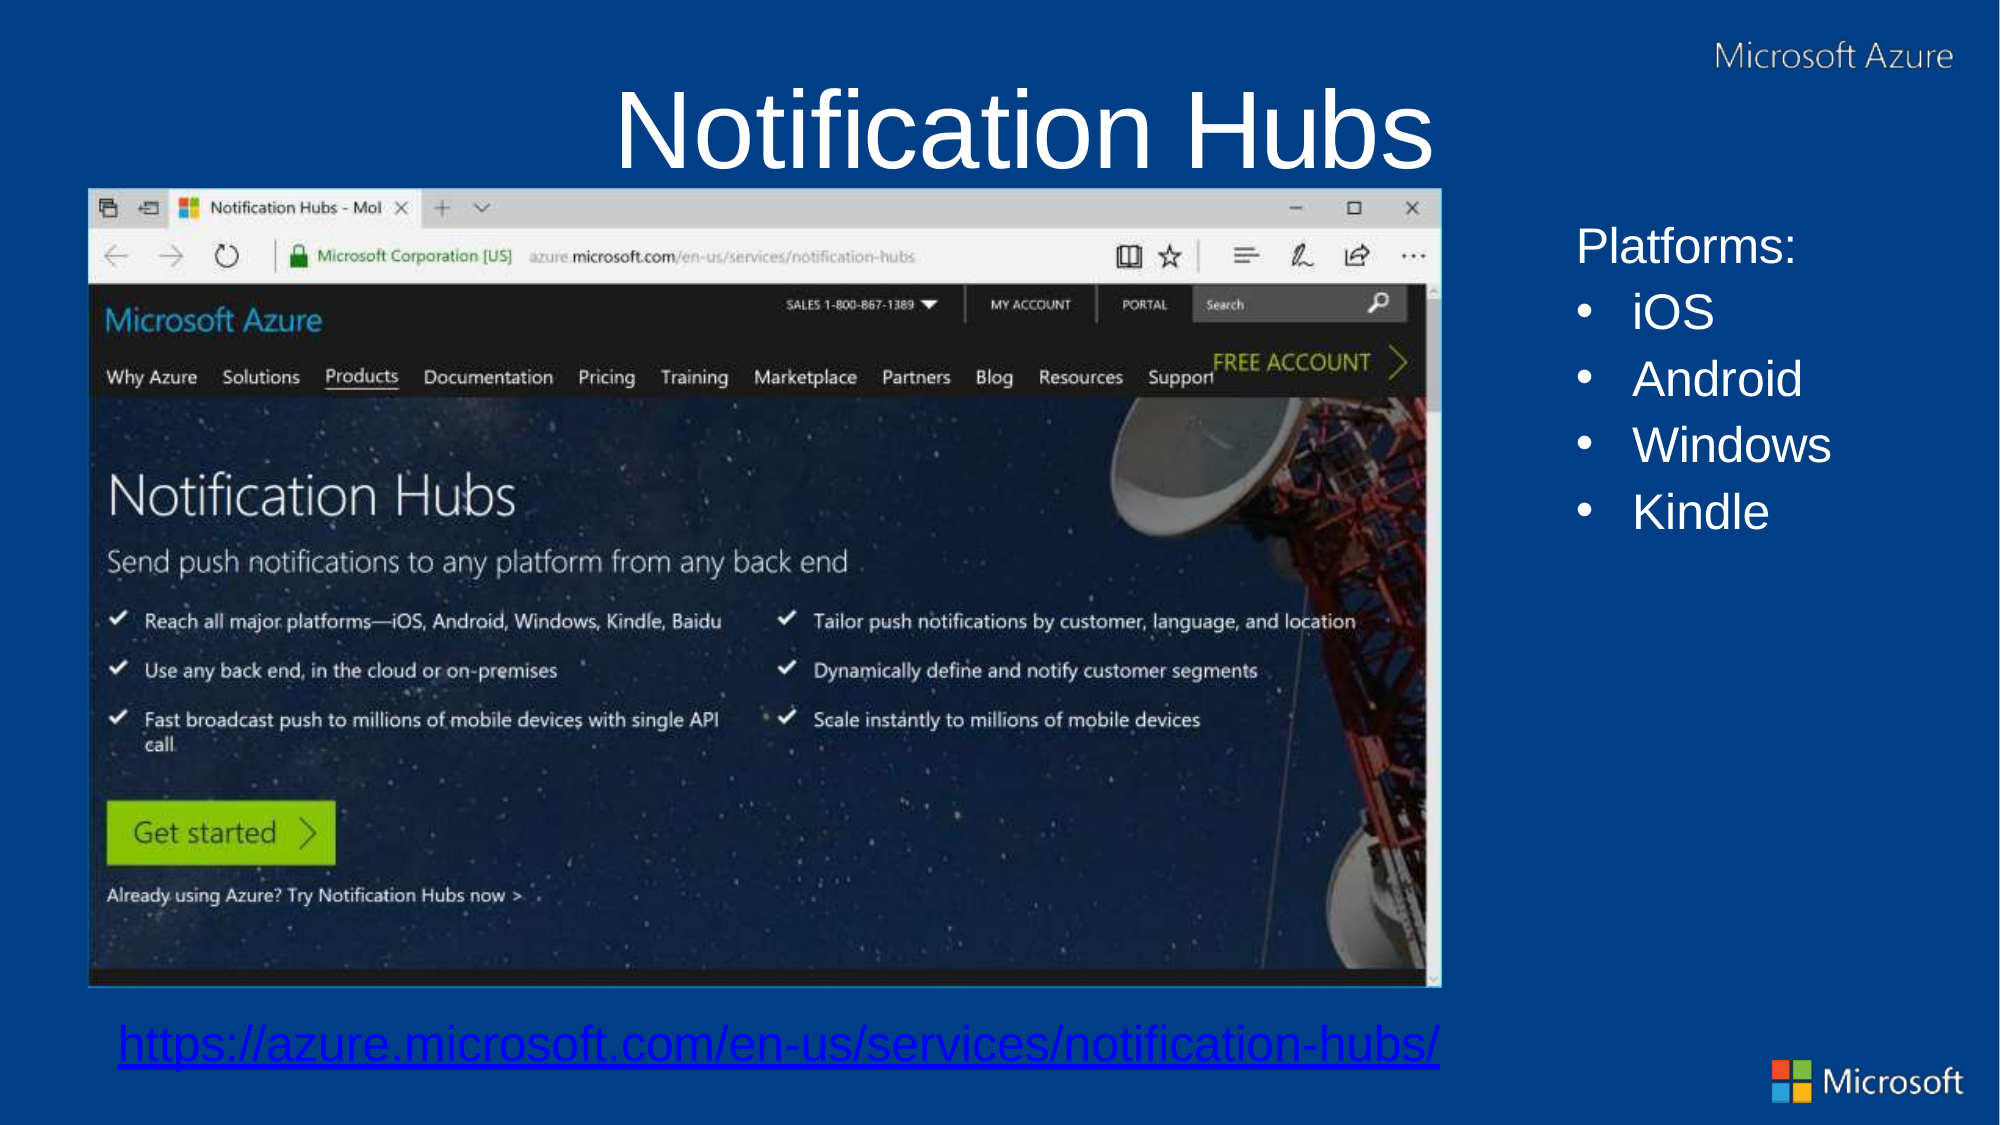

# Notification Hubs

Platforms:
iOS
Android
Windows
Kindle
https://azure.microsoft.com/en-us/services/notification-hubs/